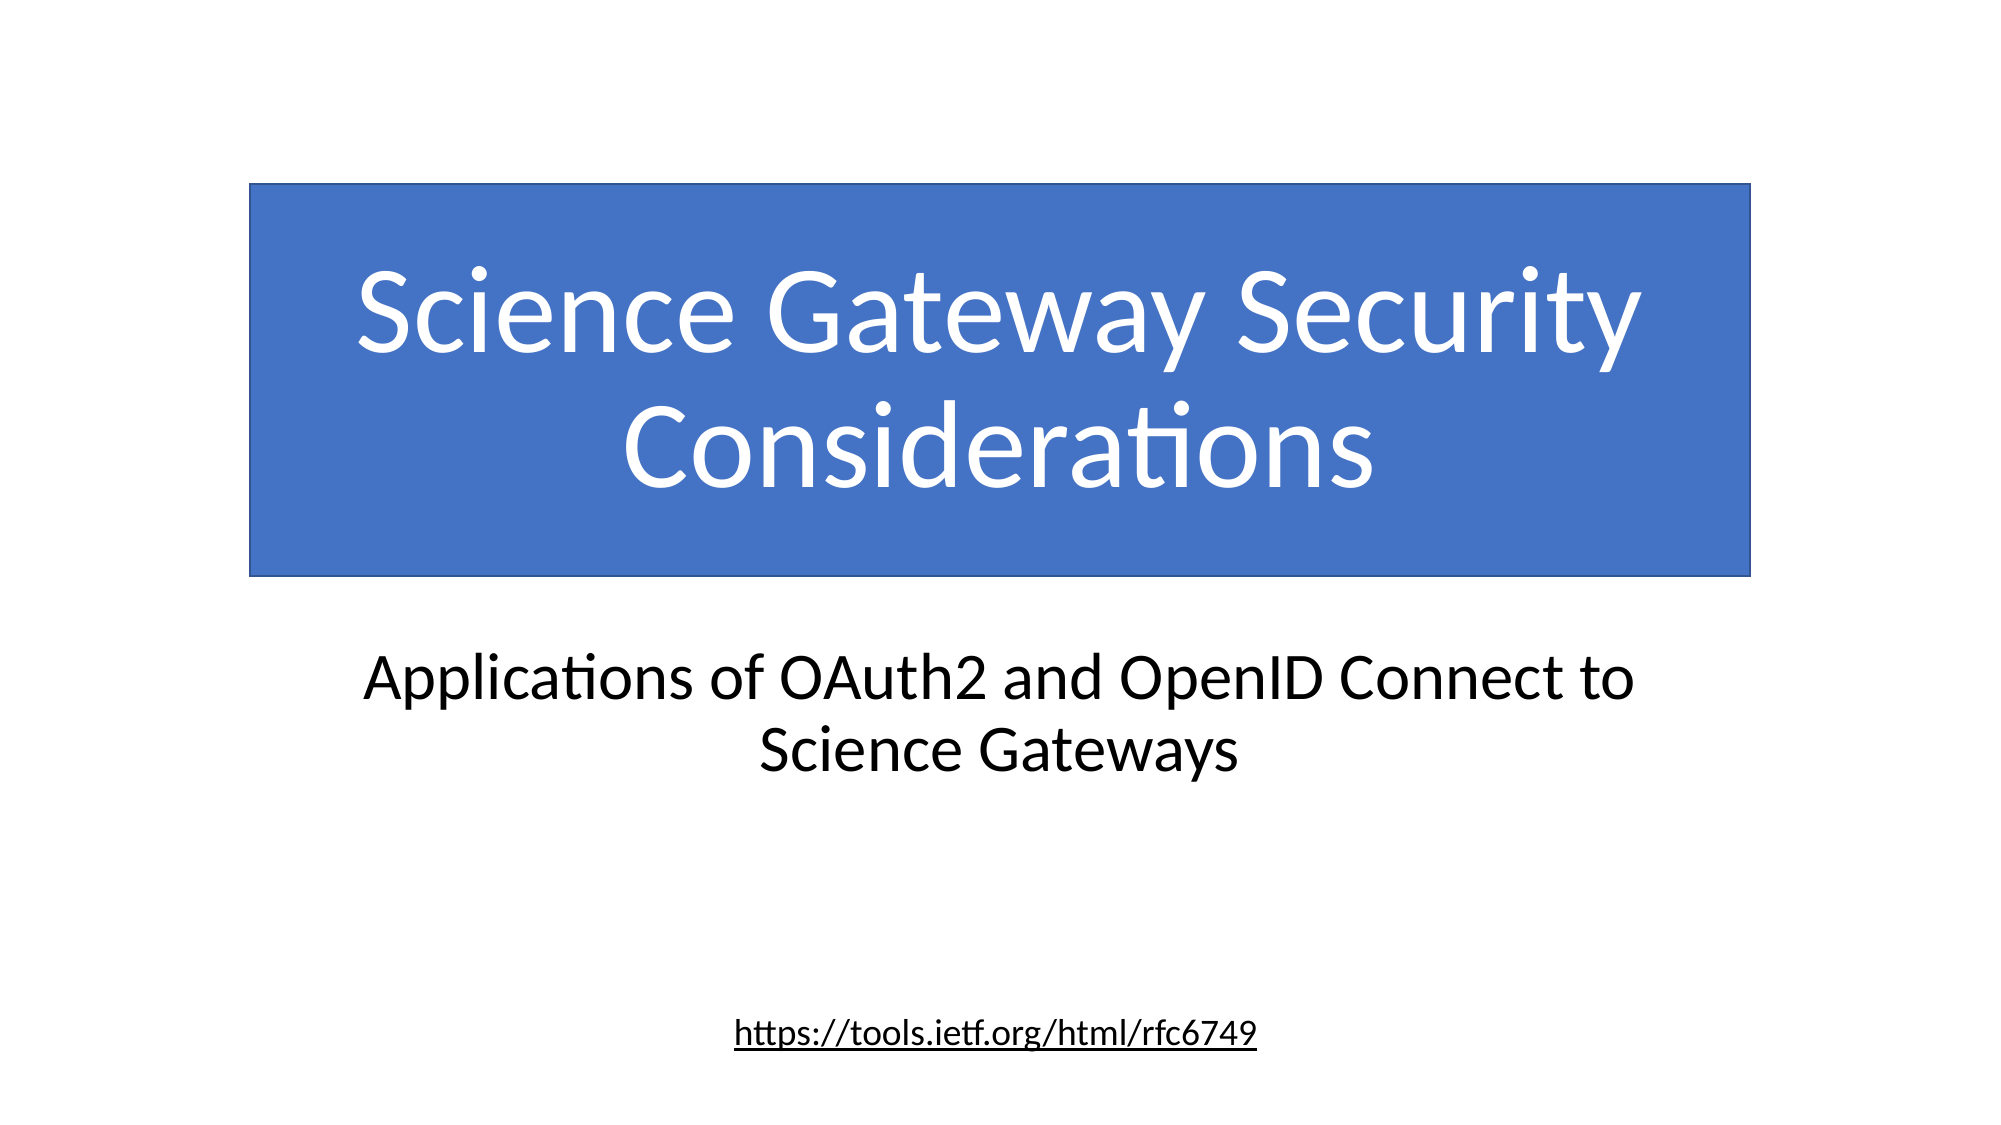

# Science Gateway Security Considerations
Applications of OAuth2 and OpenID Connect to Science Gateways
https://tools.ietf.org/html/rfc6749